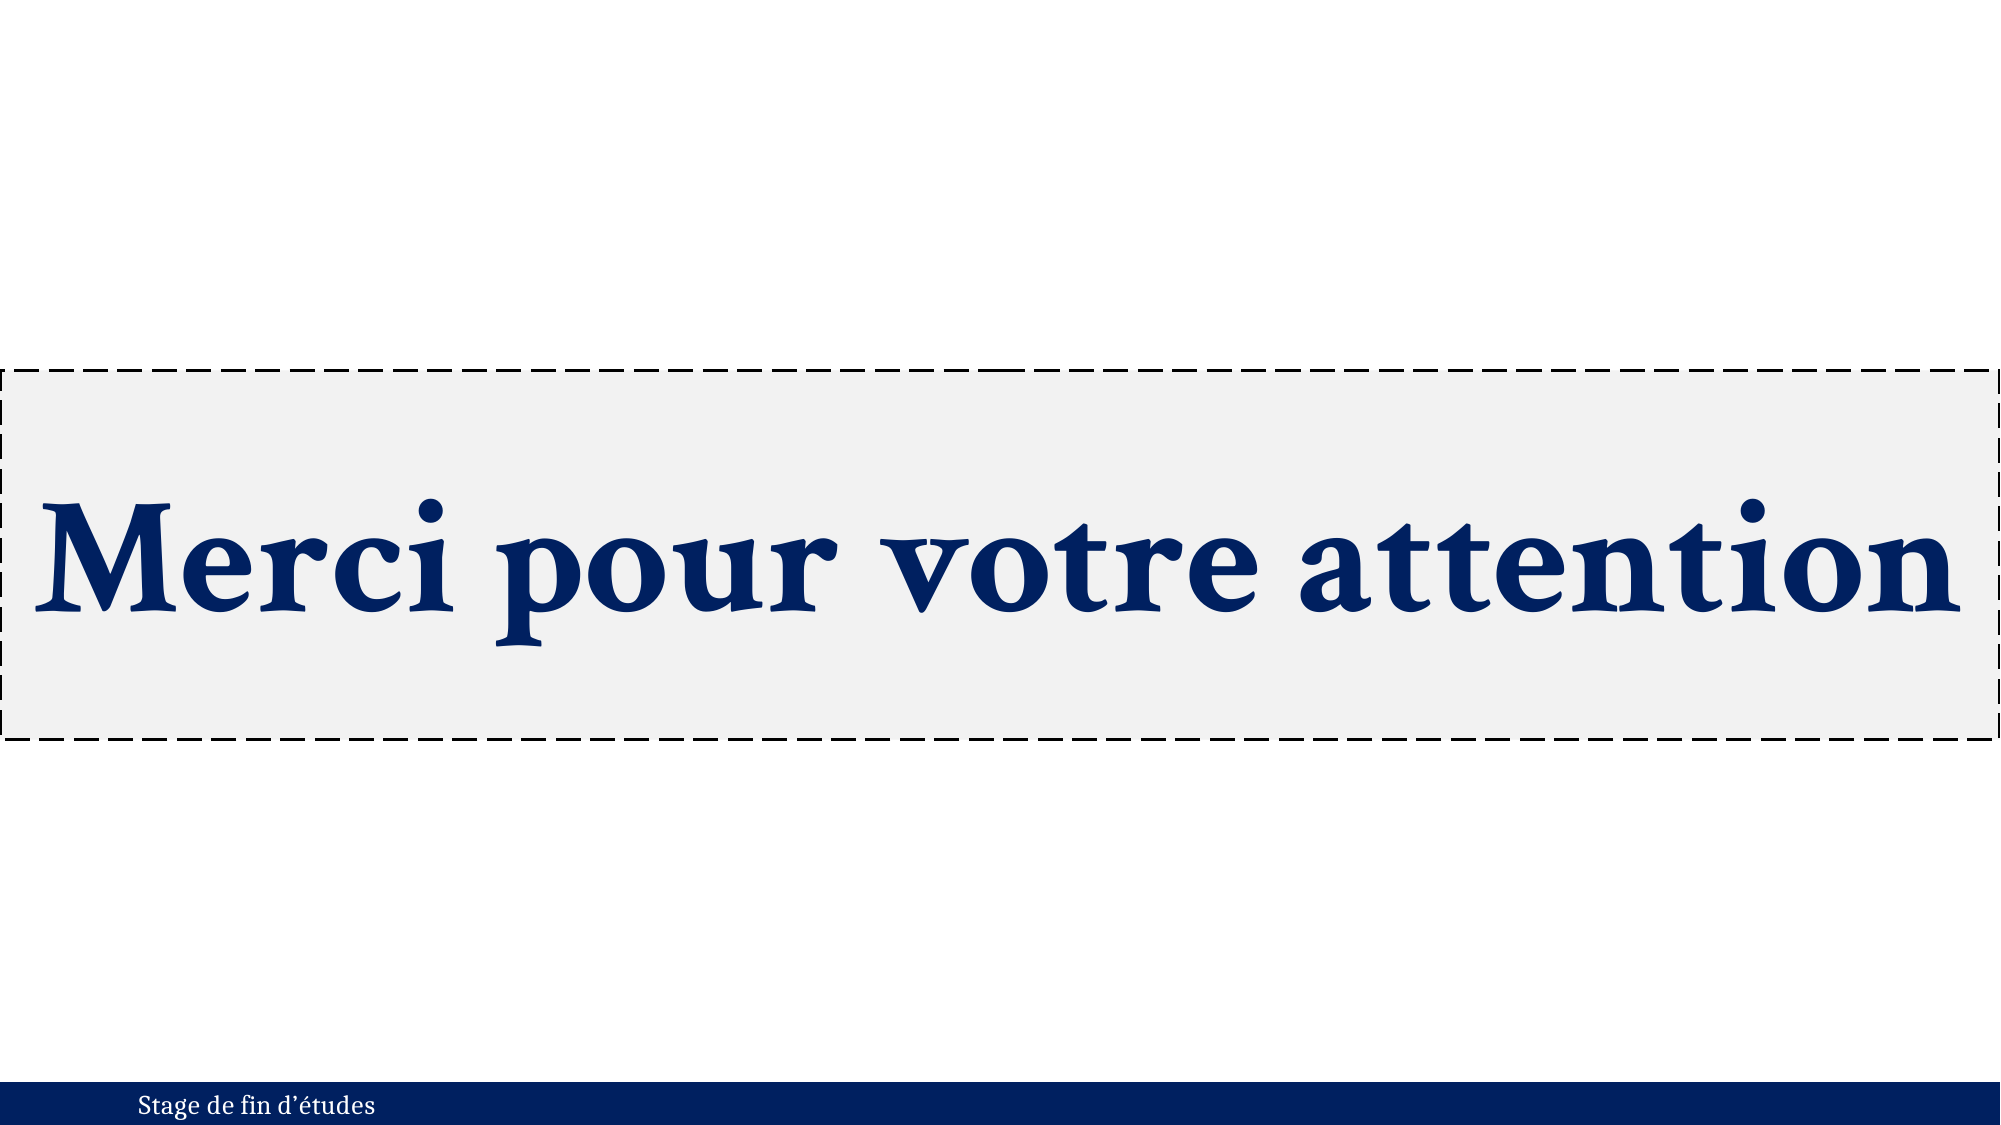

Merci pour votre attention

Stage de fin d’études